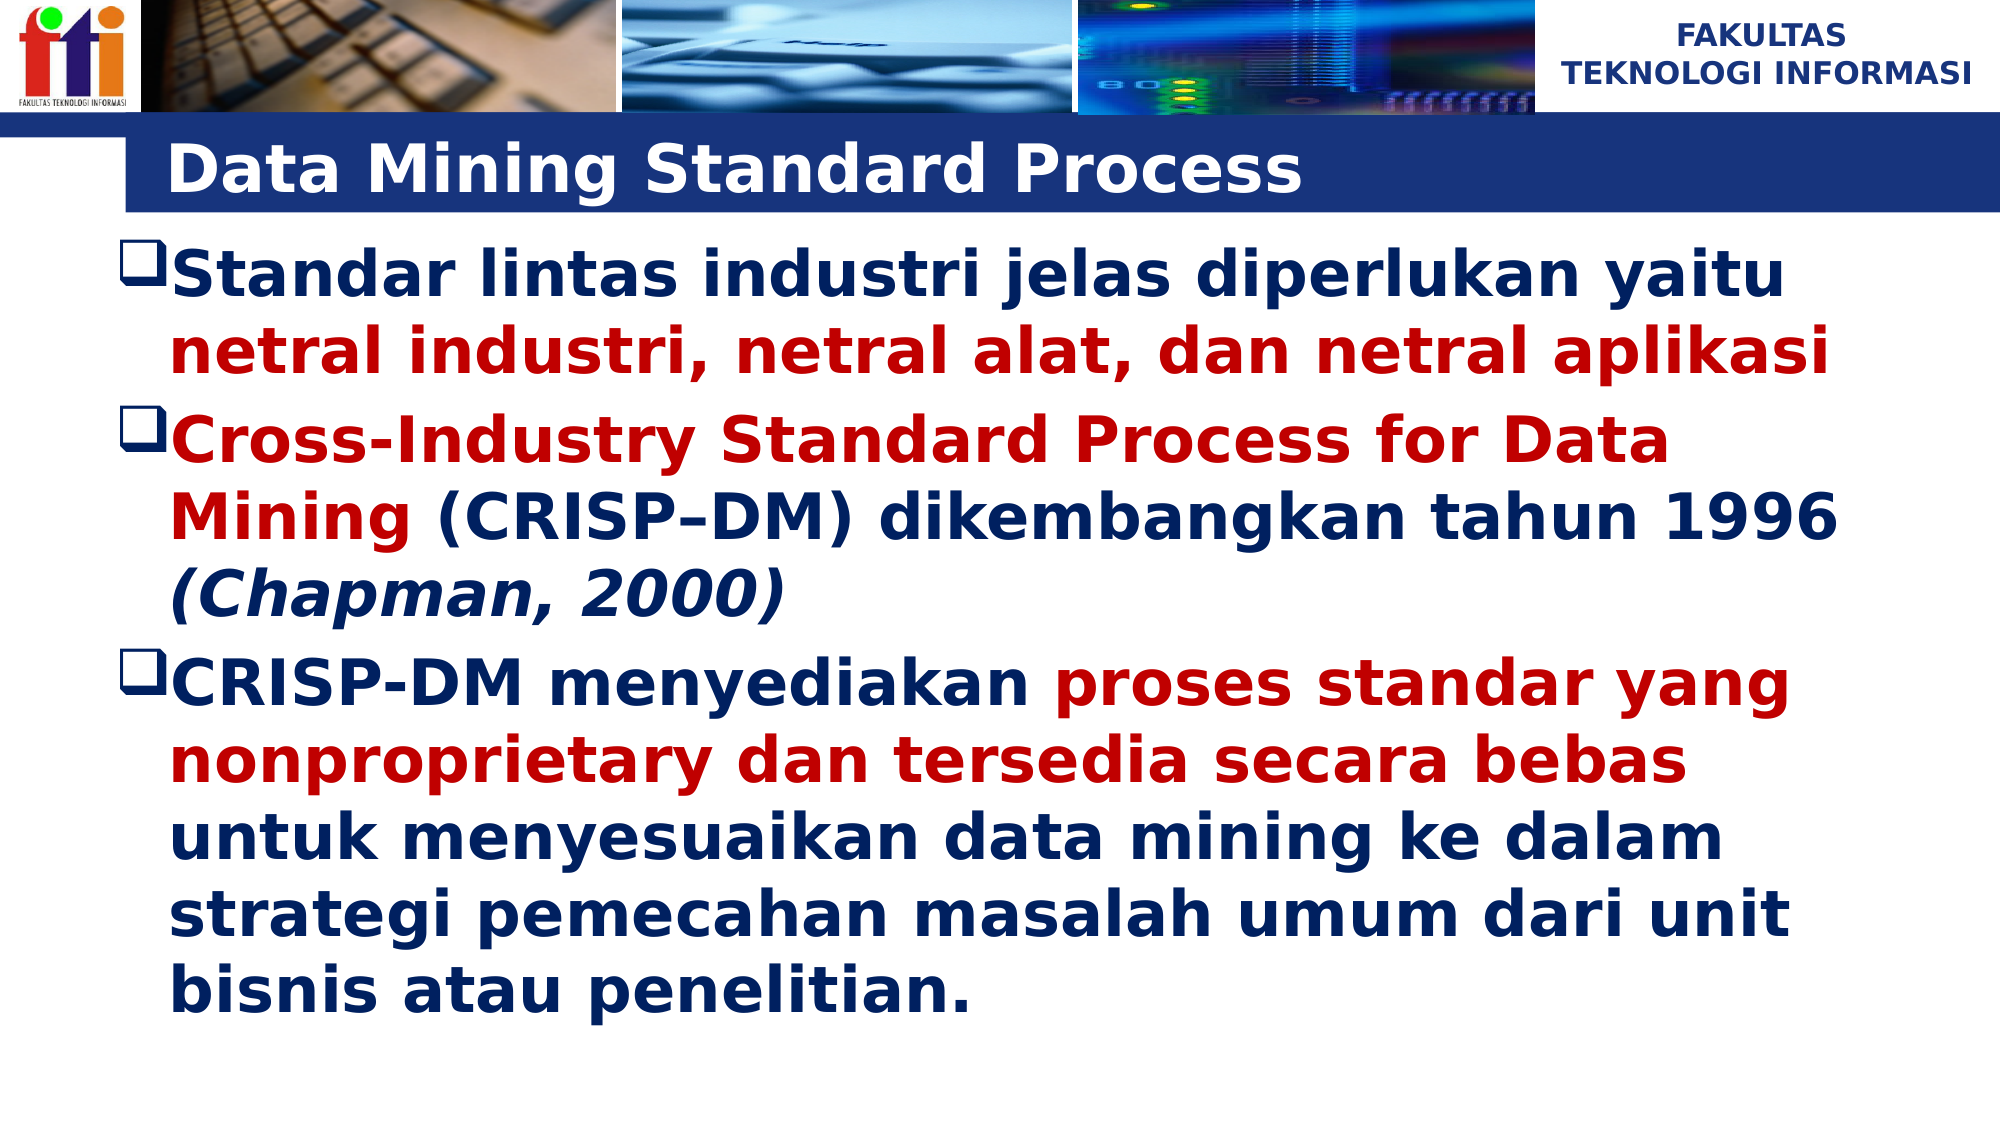

53
# Data Mining Standard Process
Standar lintas industri jelas diperlukan yaitu netral industri, netral alat, dan netral aplikasi
Cross-Industry Standard Process for Data Mining (CRISP–DM) dikembangkan tahun 1996 (Chapman, 2000)
CRISP-DM menyediakan proses standar yang nonproprietary dan tersedia secara bebas untuk menyesuaikan data mining ke dalam strategi pemecahan masalah umum dari unit bisnis atau penelitian.